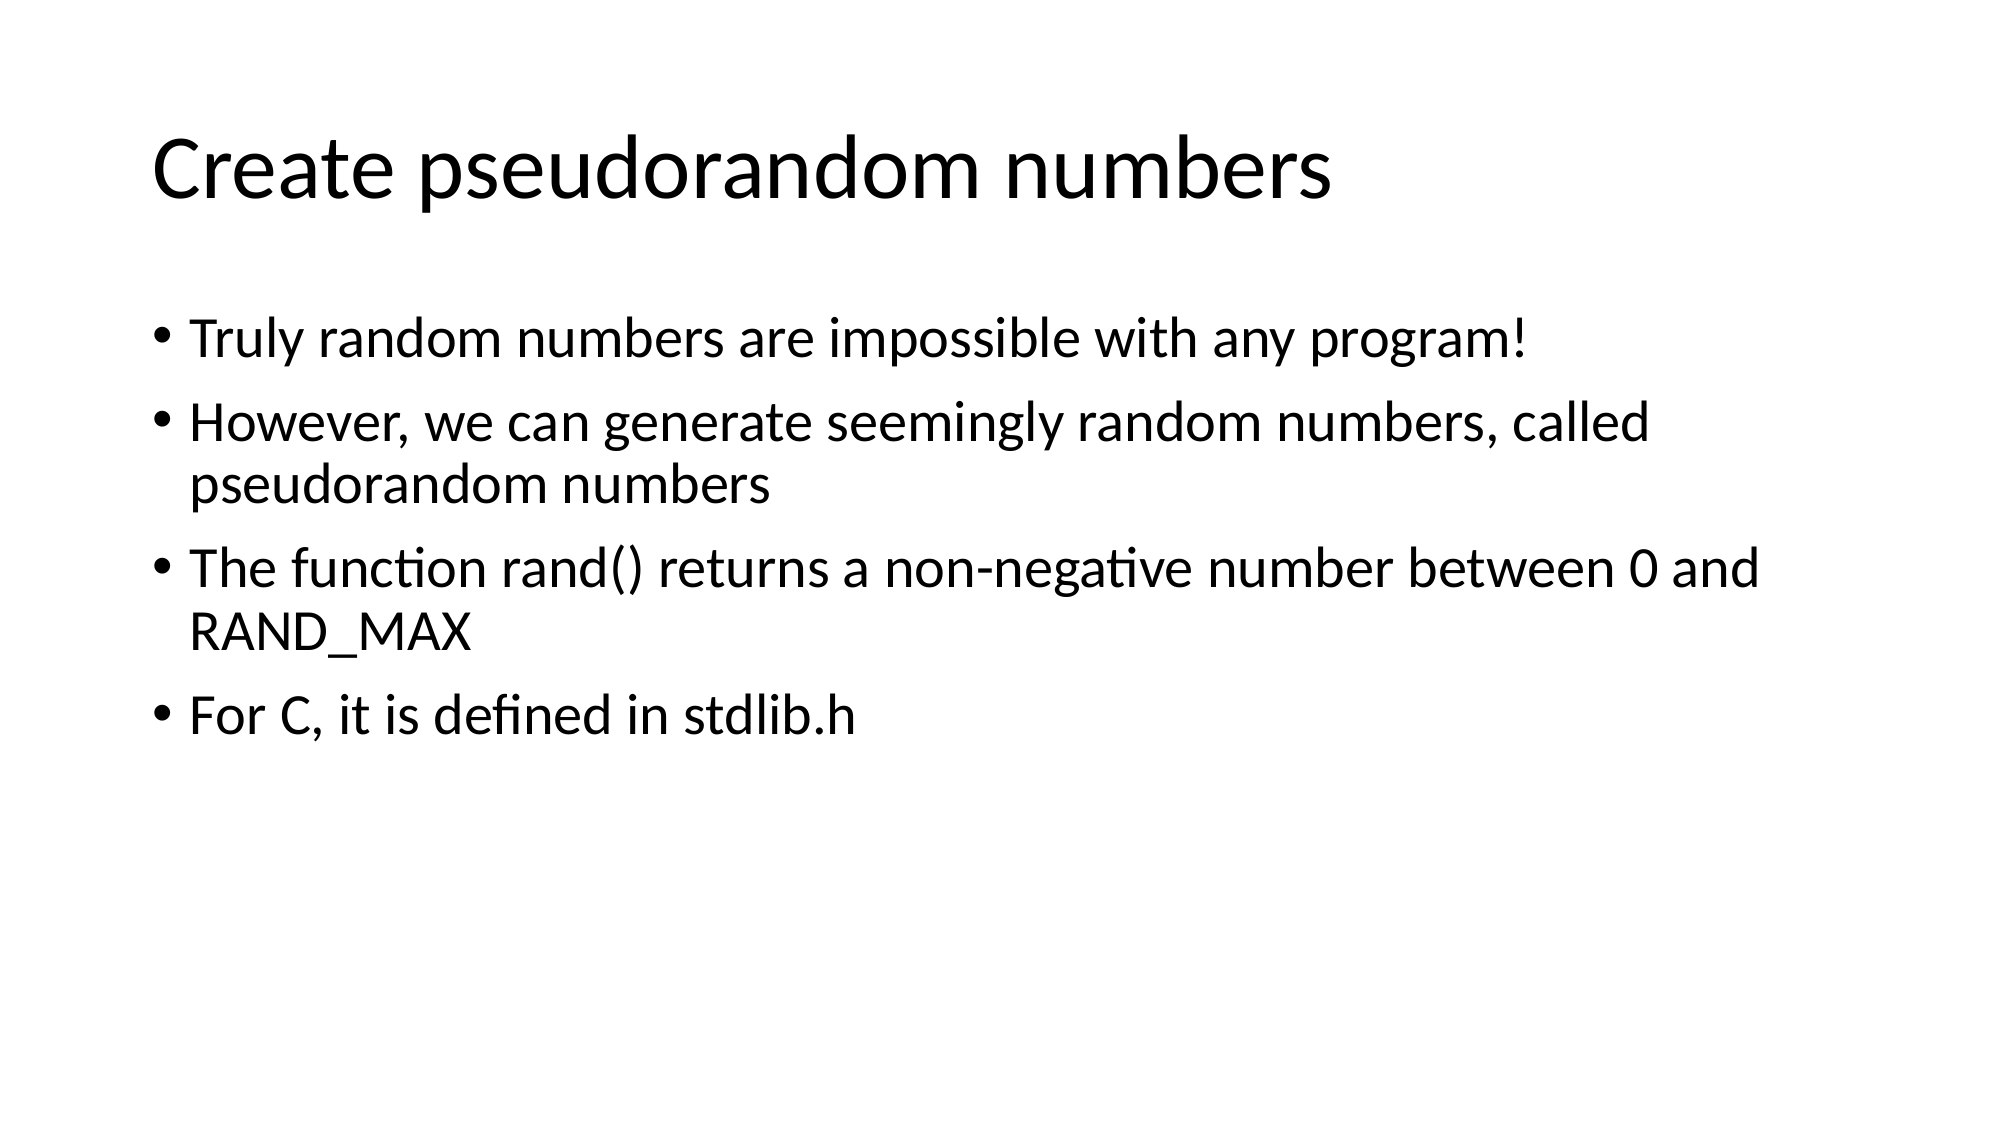

# Create pseudorandom numbers
Truly random numbers are impossible with any program!
However, we can generate seemingly random numbers, called pseudorandom numbers
The function rand() returns a non-negative number between 0 and RAND_MAX
For C, it is defined in stdlib.h